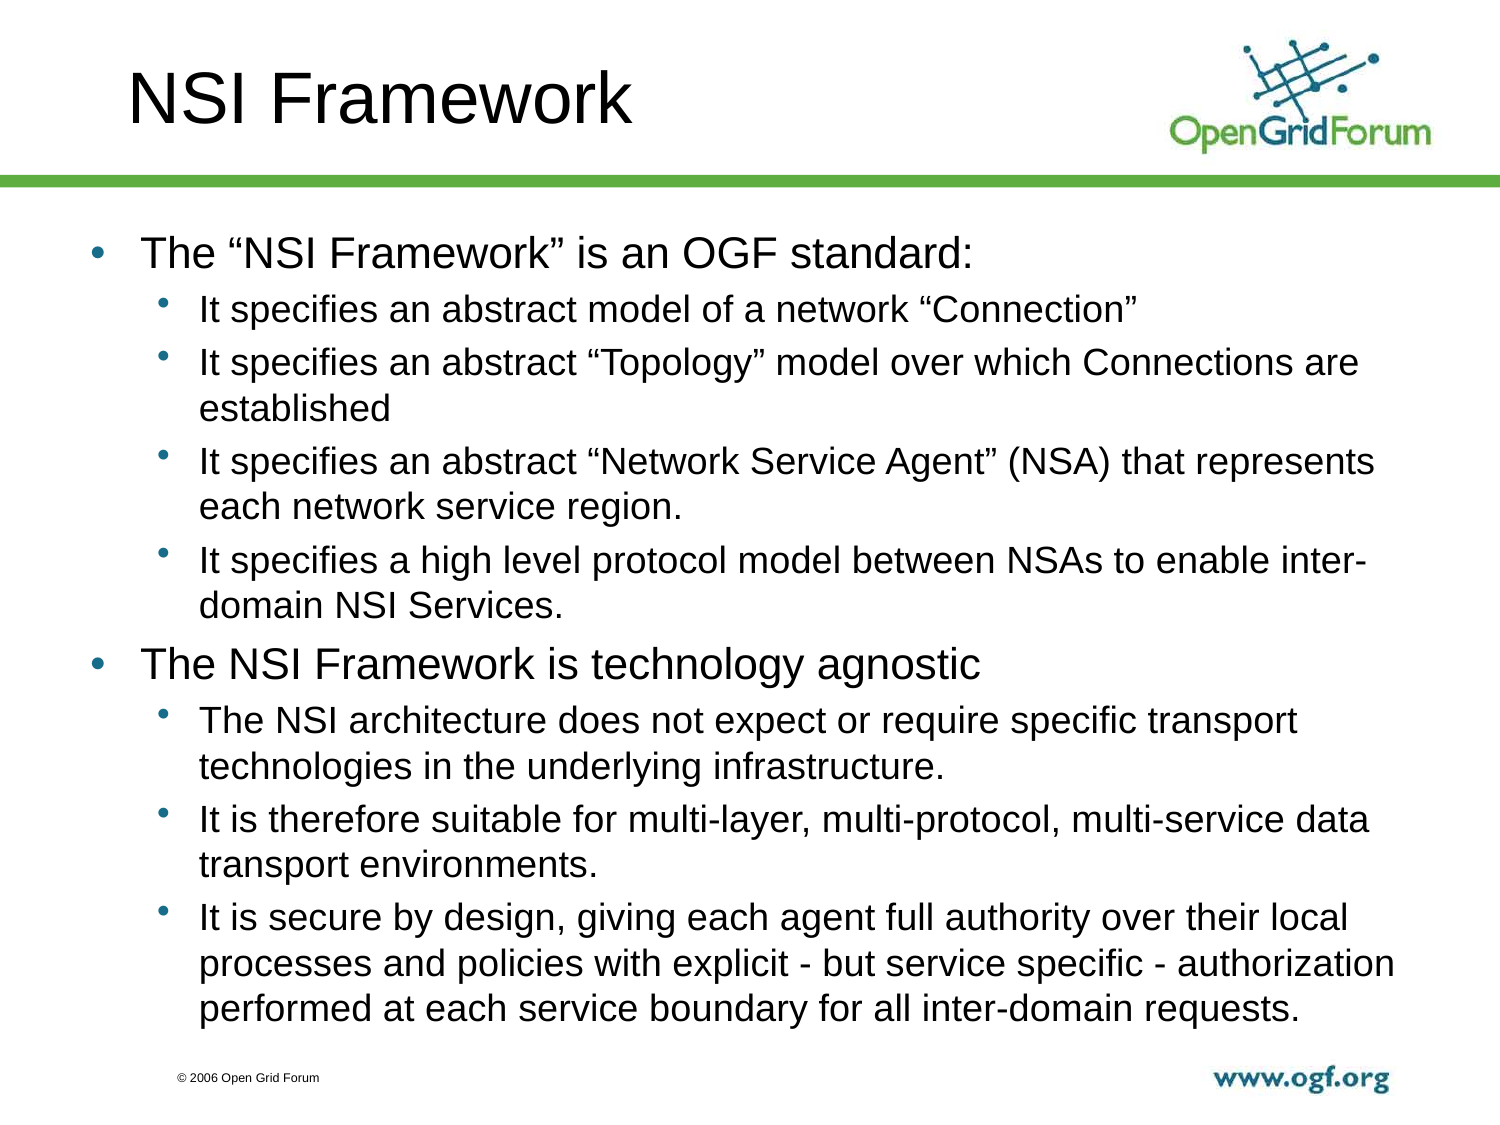

# NSI Framework
The “NSI Framework” is an OGF standard:
It specifies an abstract model of a network “Connection”
It specifies an abstract “Topology” model over which Connections are established
It specifies an abstract “Network Service Agent” (NSA) that represents each network service region.
It specifies a high level protocol model between NSAs to enable inter-domain NSI Services.
The NSI Framework is technology agnostic
The NSI architecture does not expect or require specific transport technologies in the underlying infrastructure.
It is therefore suitable for multi-layer, multi-protocol, multi-service data transport environments.
It is secure by design, giving each agent full authority over their local processes and policies with explicit - but service specific - authorization performed at each service boundary for all inter-domain requests.